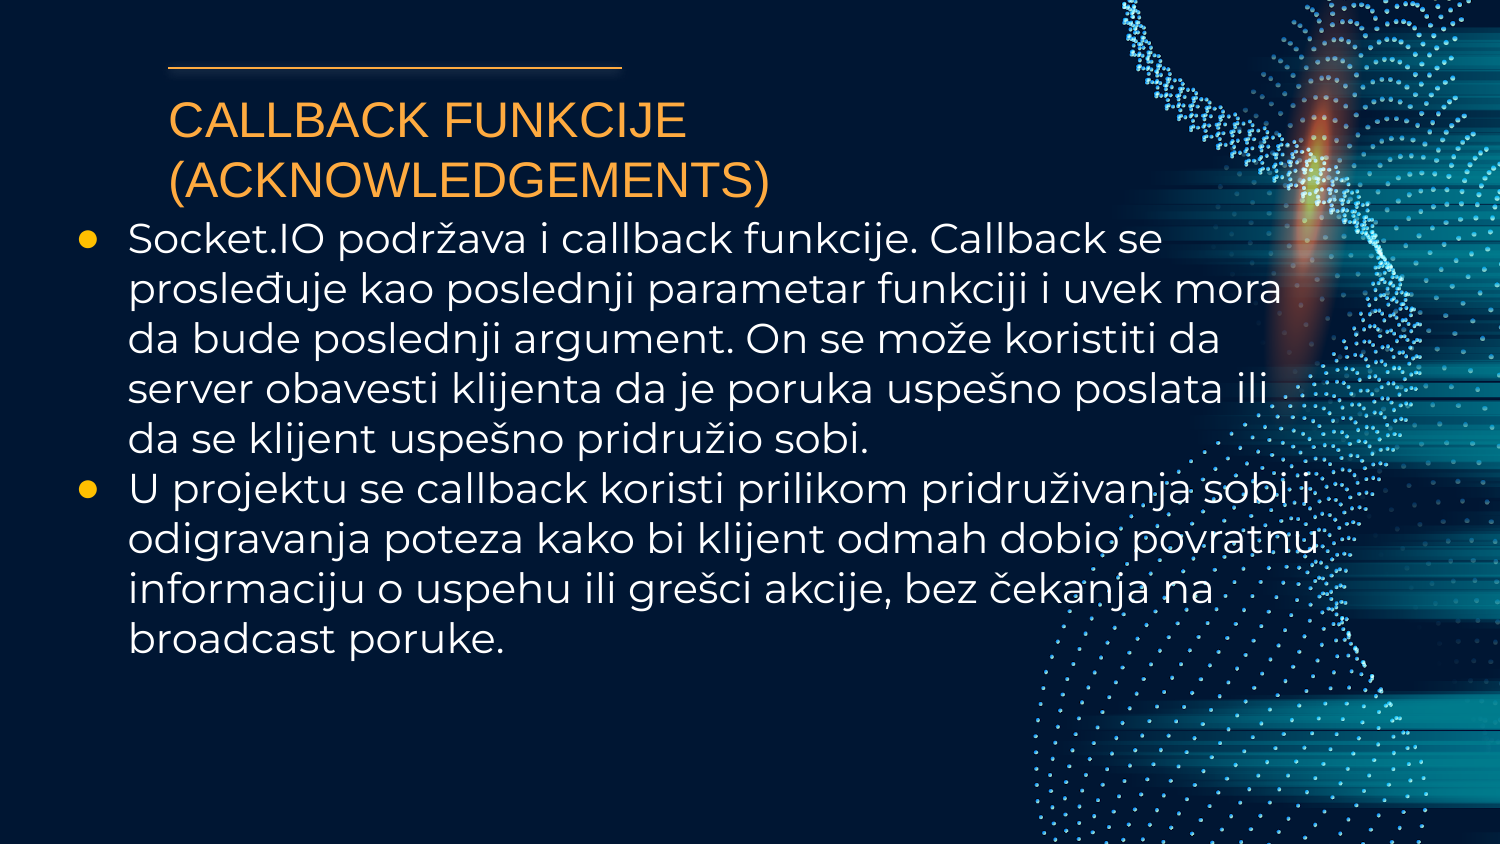

# CALLBACK FUNKCIJE (ACKNOWLEDGEMENTS)
Socket.IO podržava i callback funkcije. Callback se prosleđuje kao poslednji parametar funkciji i uvek mora da bude poslednji argument. On se može koristiti da server obavesti klijenta da je poruka uspešno poslata ili da se klijent uspešno pridružio sobi.
U projektu se callback koristi prilikom pridruživanja sobi i odigravanja poteza kako bi klijent odmah dobio povratnu informaciju o uspehu ili grešci akcije, bez čekanja na broadcast poruke.